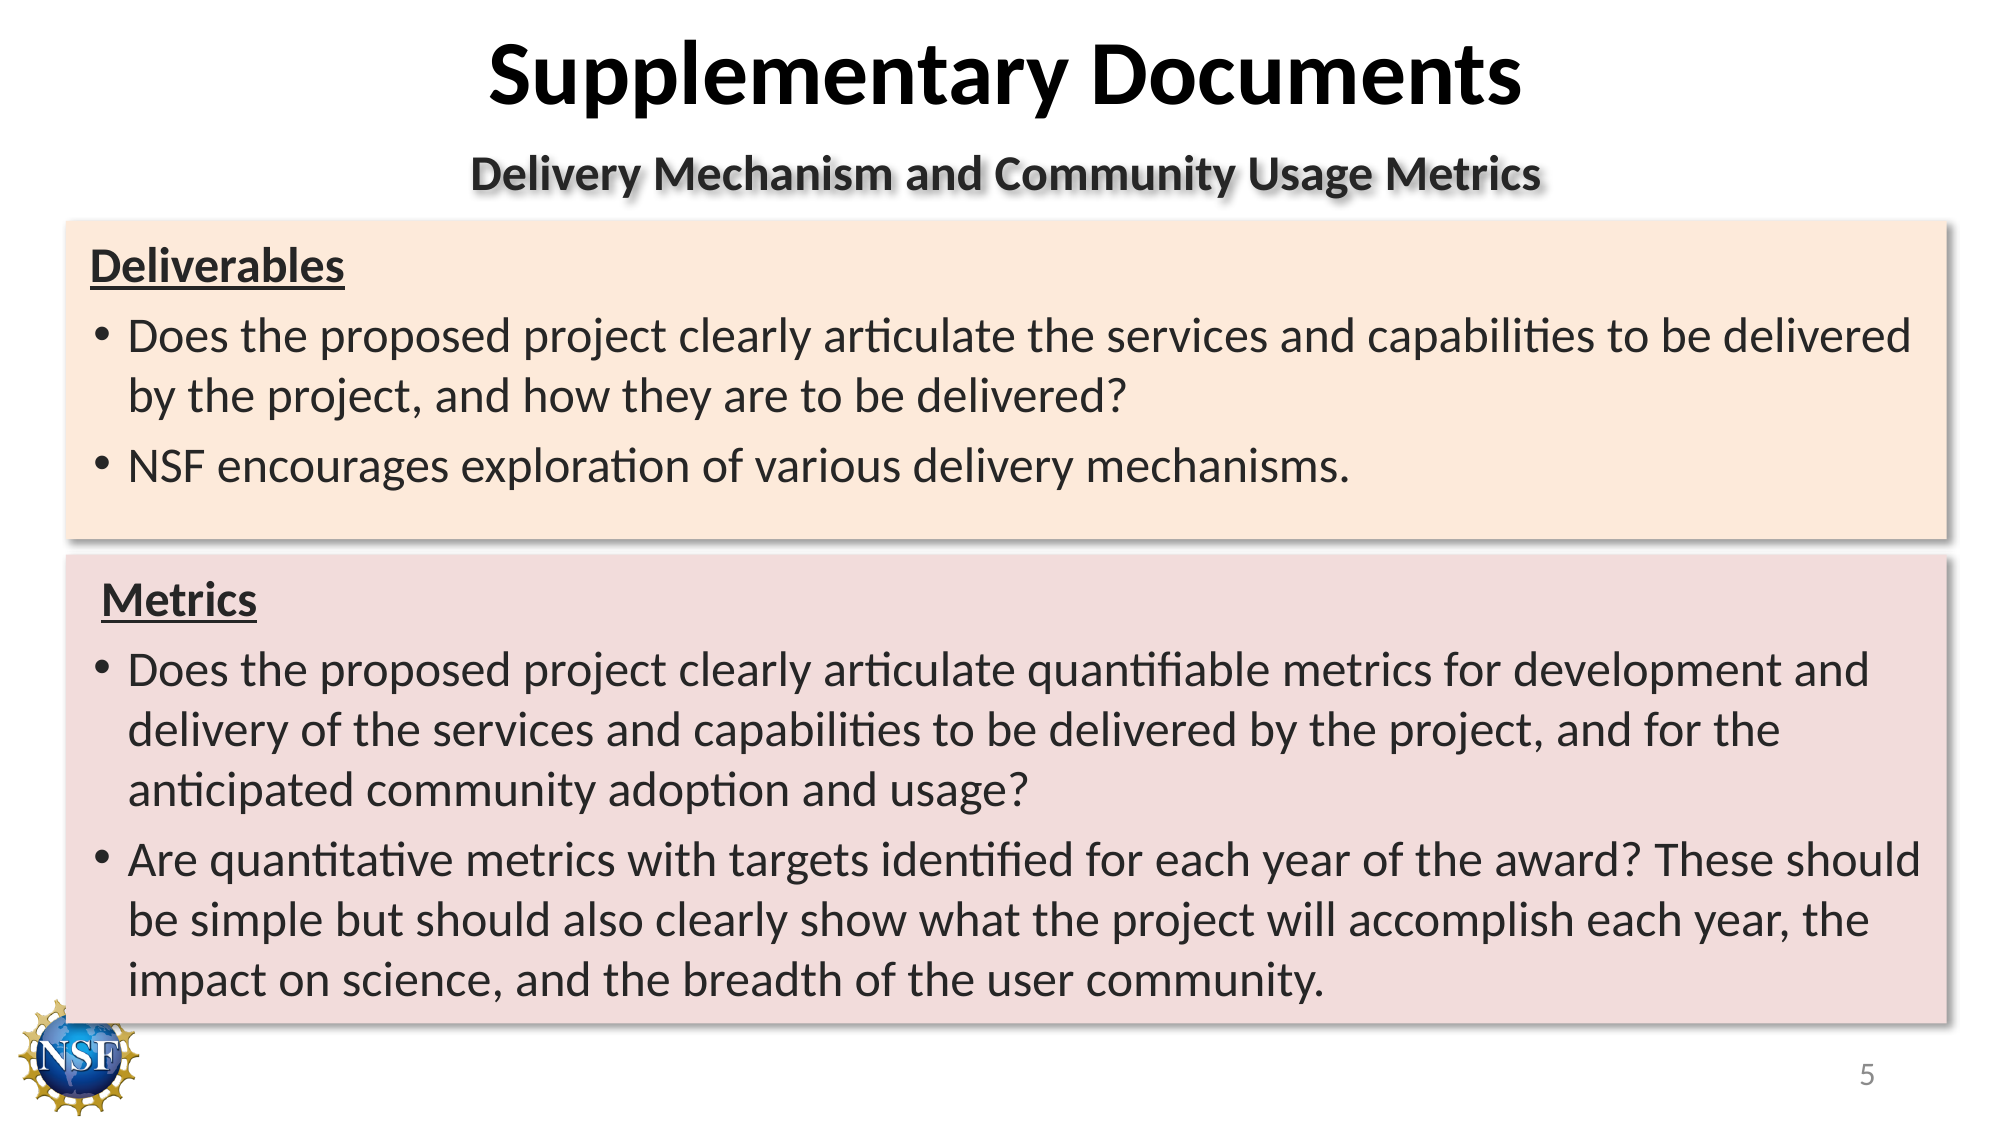

Supplementary Documents
Delivery Mechanism and Community Usage Metrics
Deliverables
Does the proposed project clearly articulate the services and capabilities to be delivered by the project, and how they are to be delivered?
NSF encourages exploration of various delivery mechanisms.

Metrics
Does the proposed project clearly articulate quantifiable metrics for development and delivery of the services and capabilities to be delivered by the project, and for the anticipated community adoption and usage?
Are quantitative metrics with targets identified for each year of the award? These should be simple but should also clearly show what the project will accomplish each year, the impact on science, and the breadth of the user community.
5